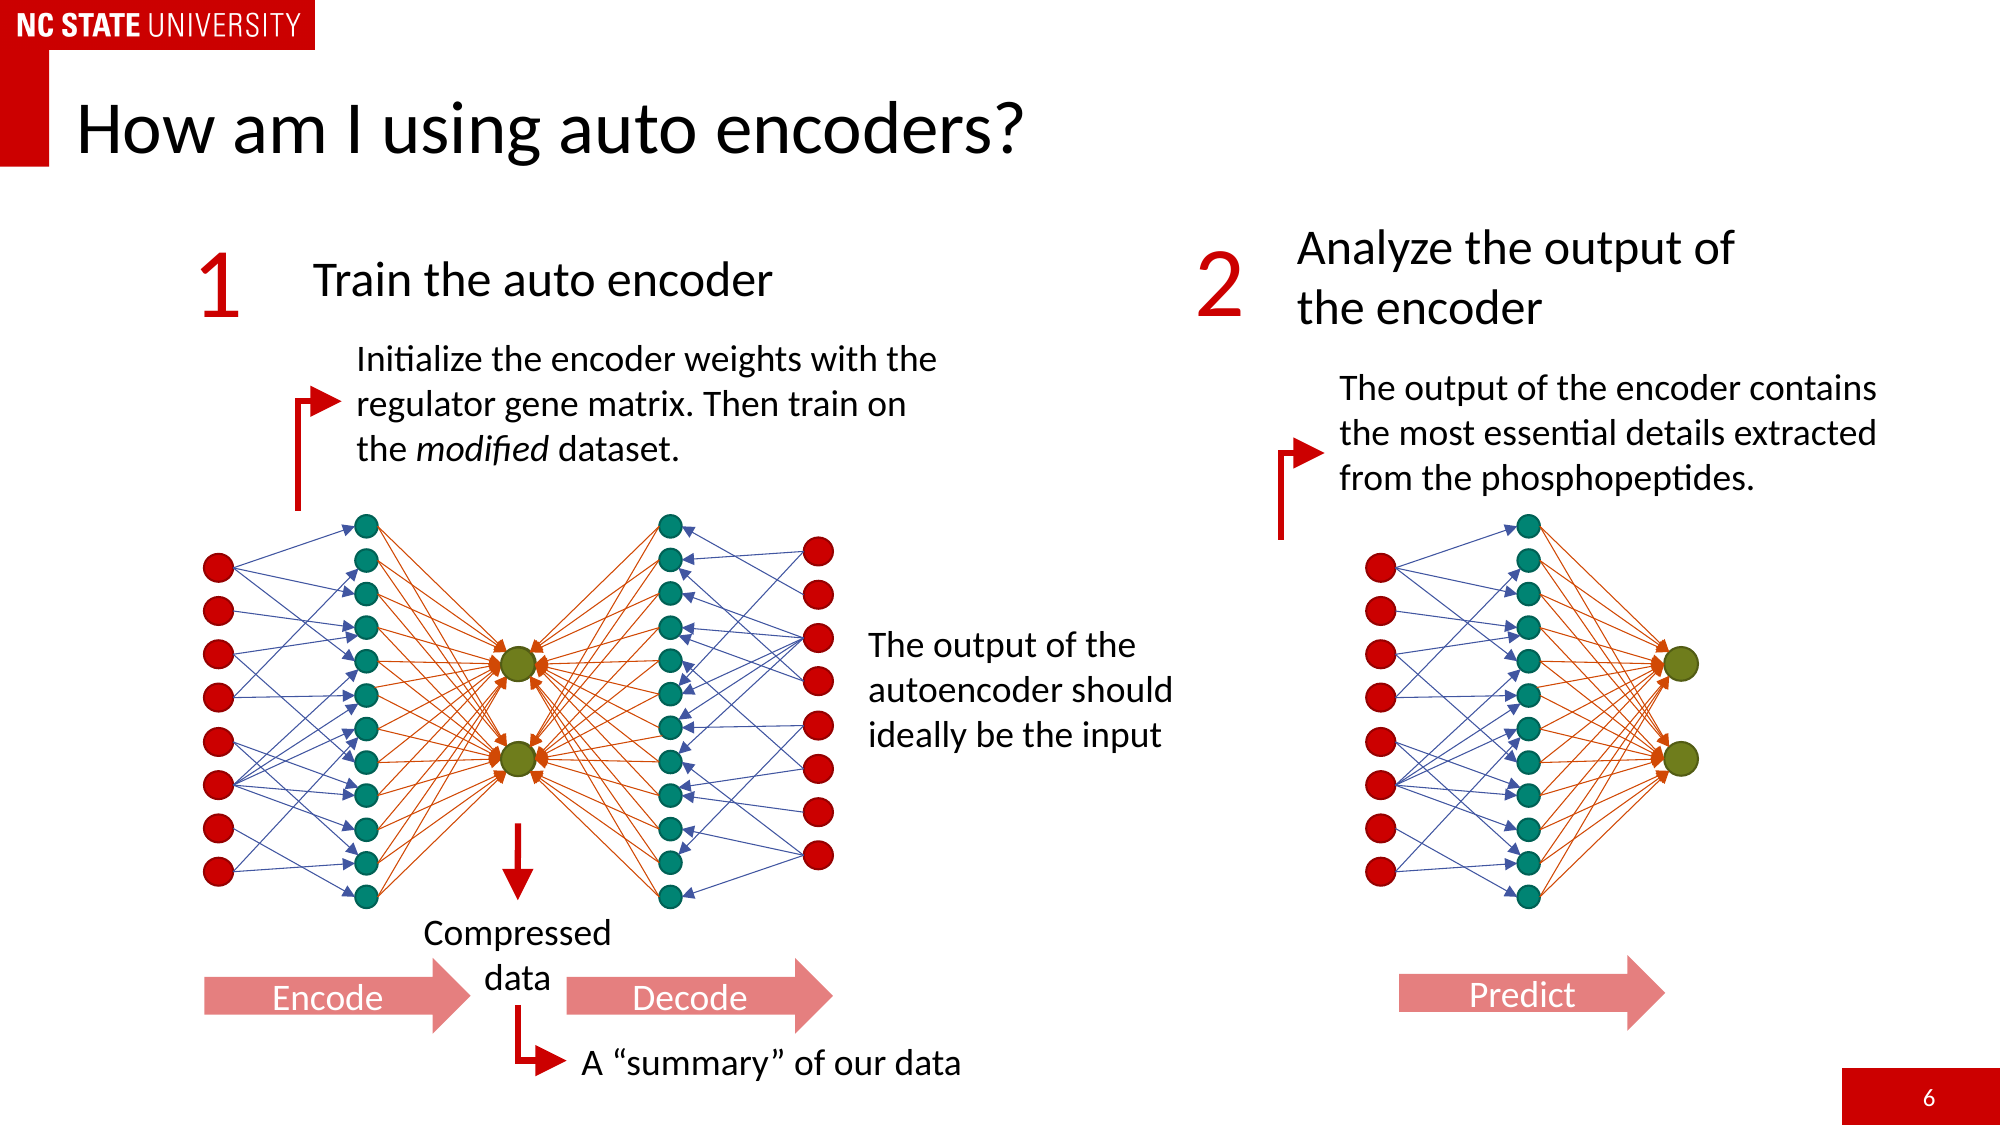

# How am I using auto encoders?
Analyze the output of the encoder
2
1
Train the auto encoder
Initialize the encoder weights with the regulator gene matrix. Then train on the modified dataset.
The output of the encoder contains the most essential details extracted from the phosphopeptides.

The output of the autoencoder should ideally be the input
Compressed data
Predict
Encode
Decode
A “summary” of our data
6